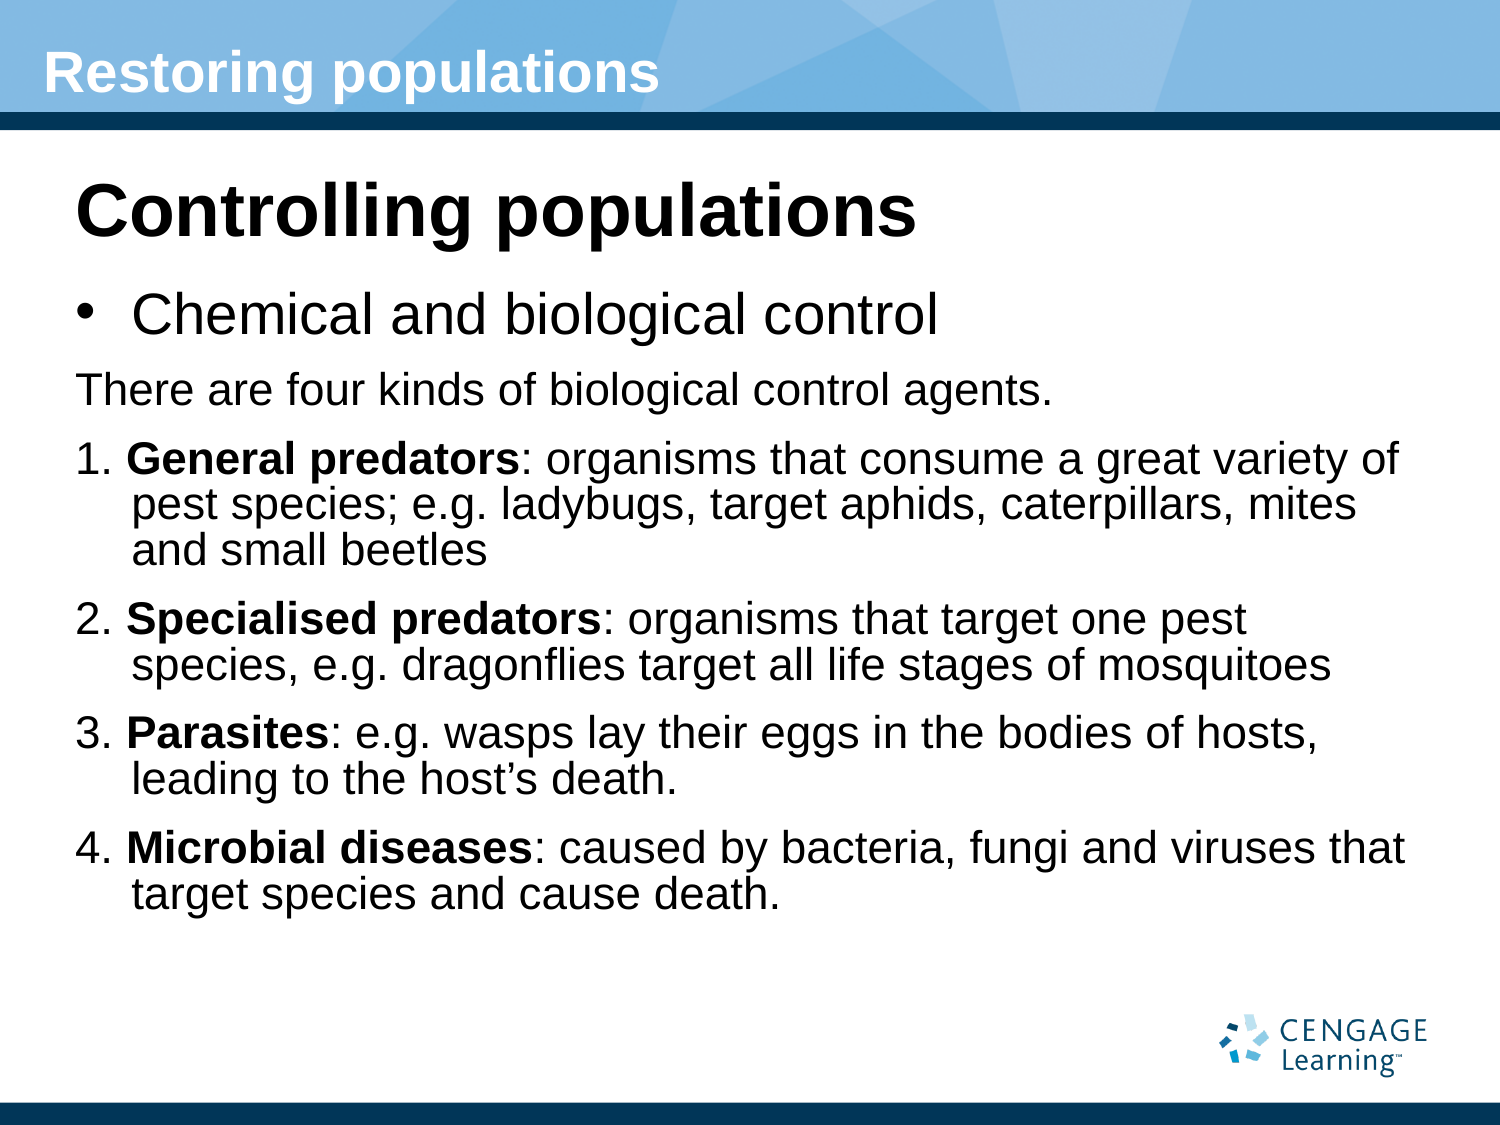

Restoring populations
# Controlling populations
Chemical and biological control
There are four kinds of biological control agents.
1. General predators: organisms that consume a great variety of pest species; e.g. ladybugs, target aphids, caterpillars, mites and small beetles
2. Specialised predators: organisms that target one pest species, e.g. dragonflies target all life stages of mosquitoes
3. Parasites: e.g. wasps lay their eggs in the bodies of hosts, leading to the host’s death.
4. Microbial diseases: caused by bacteria, fungi and viruses that target species and cause death.